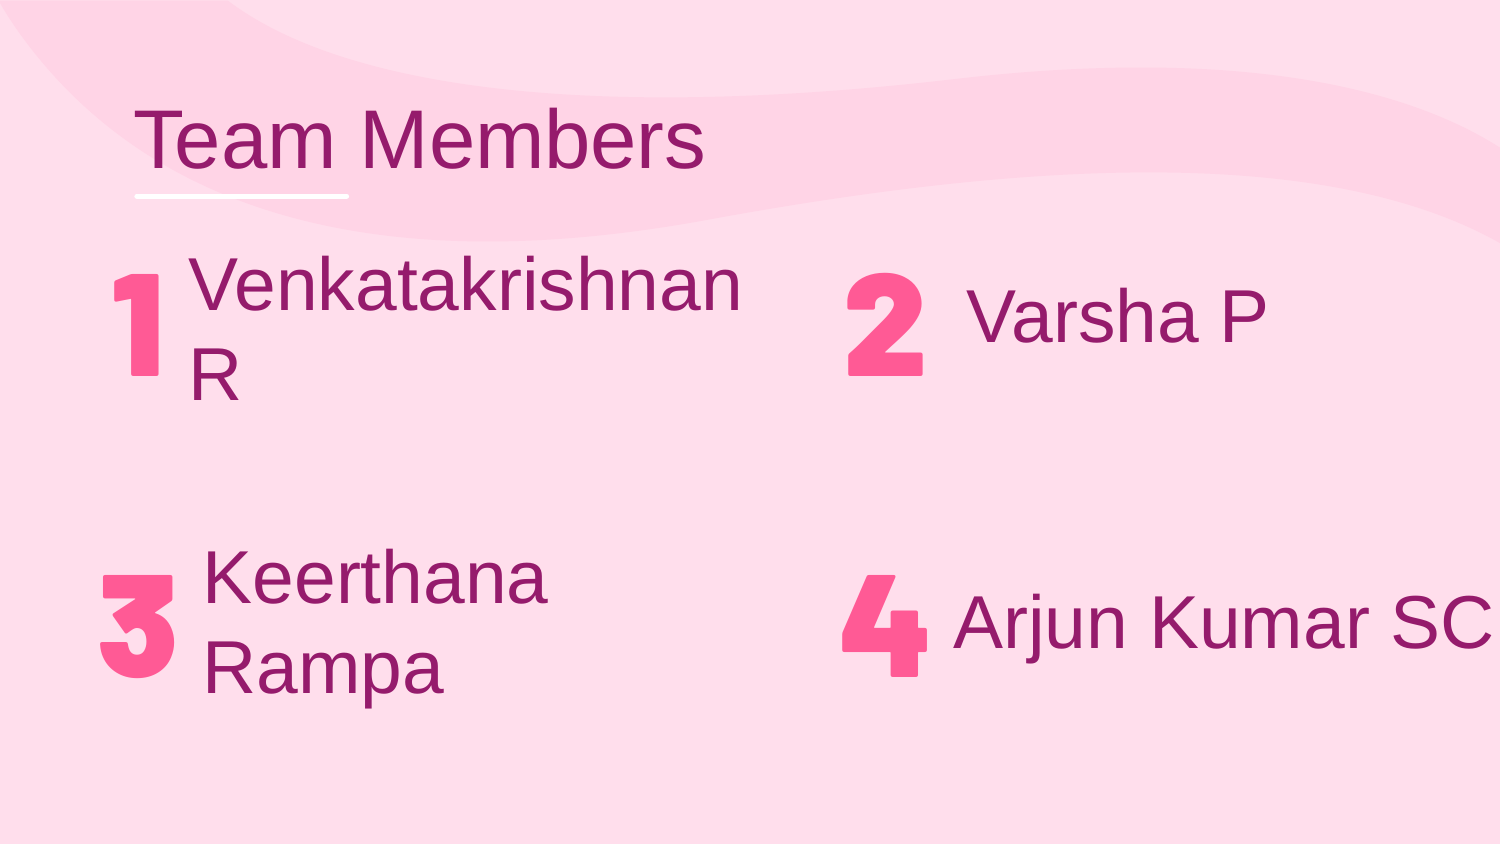

Team Members
# 1
2
Varsha P
Venkatakrishnan R
3
4
Keerthana Rampa
Arjun Kumar SC